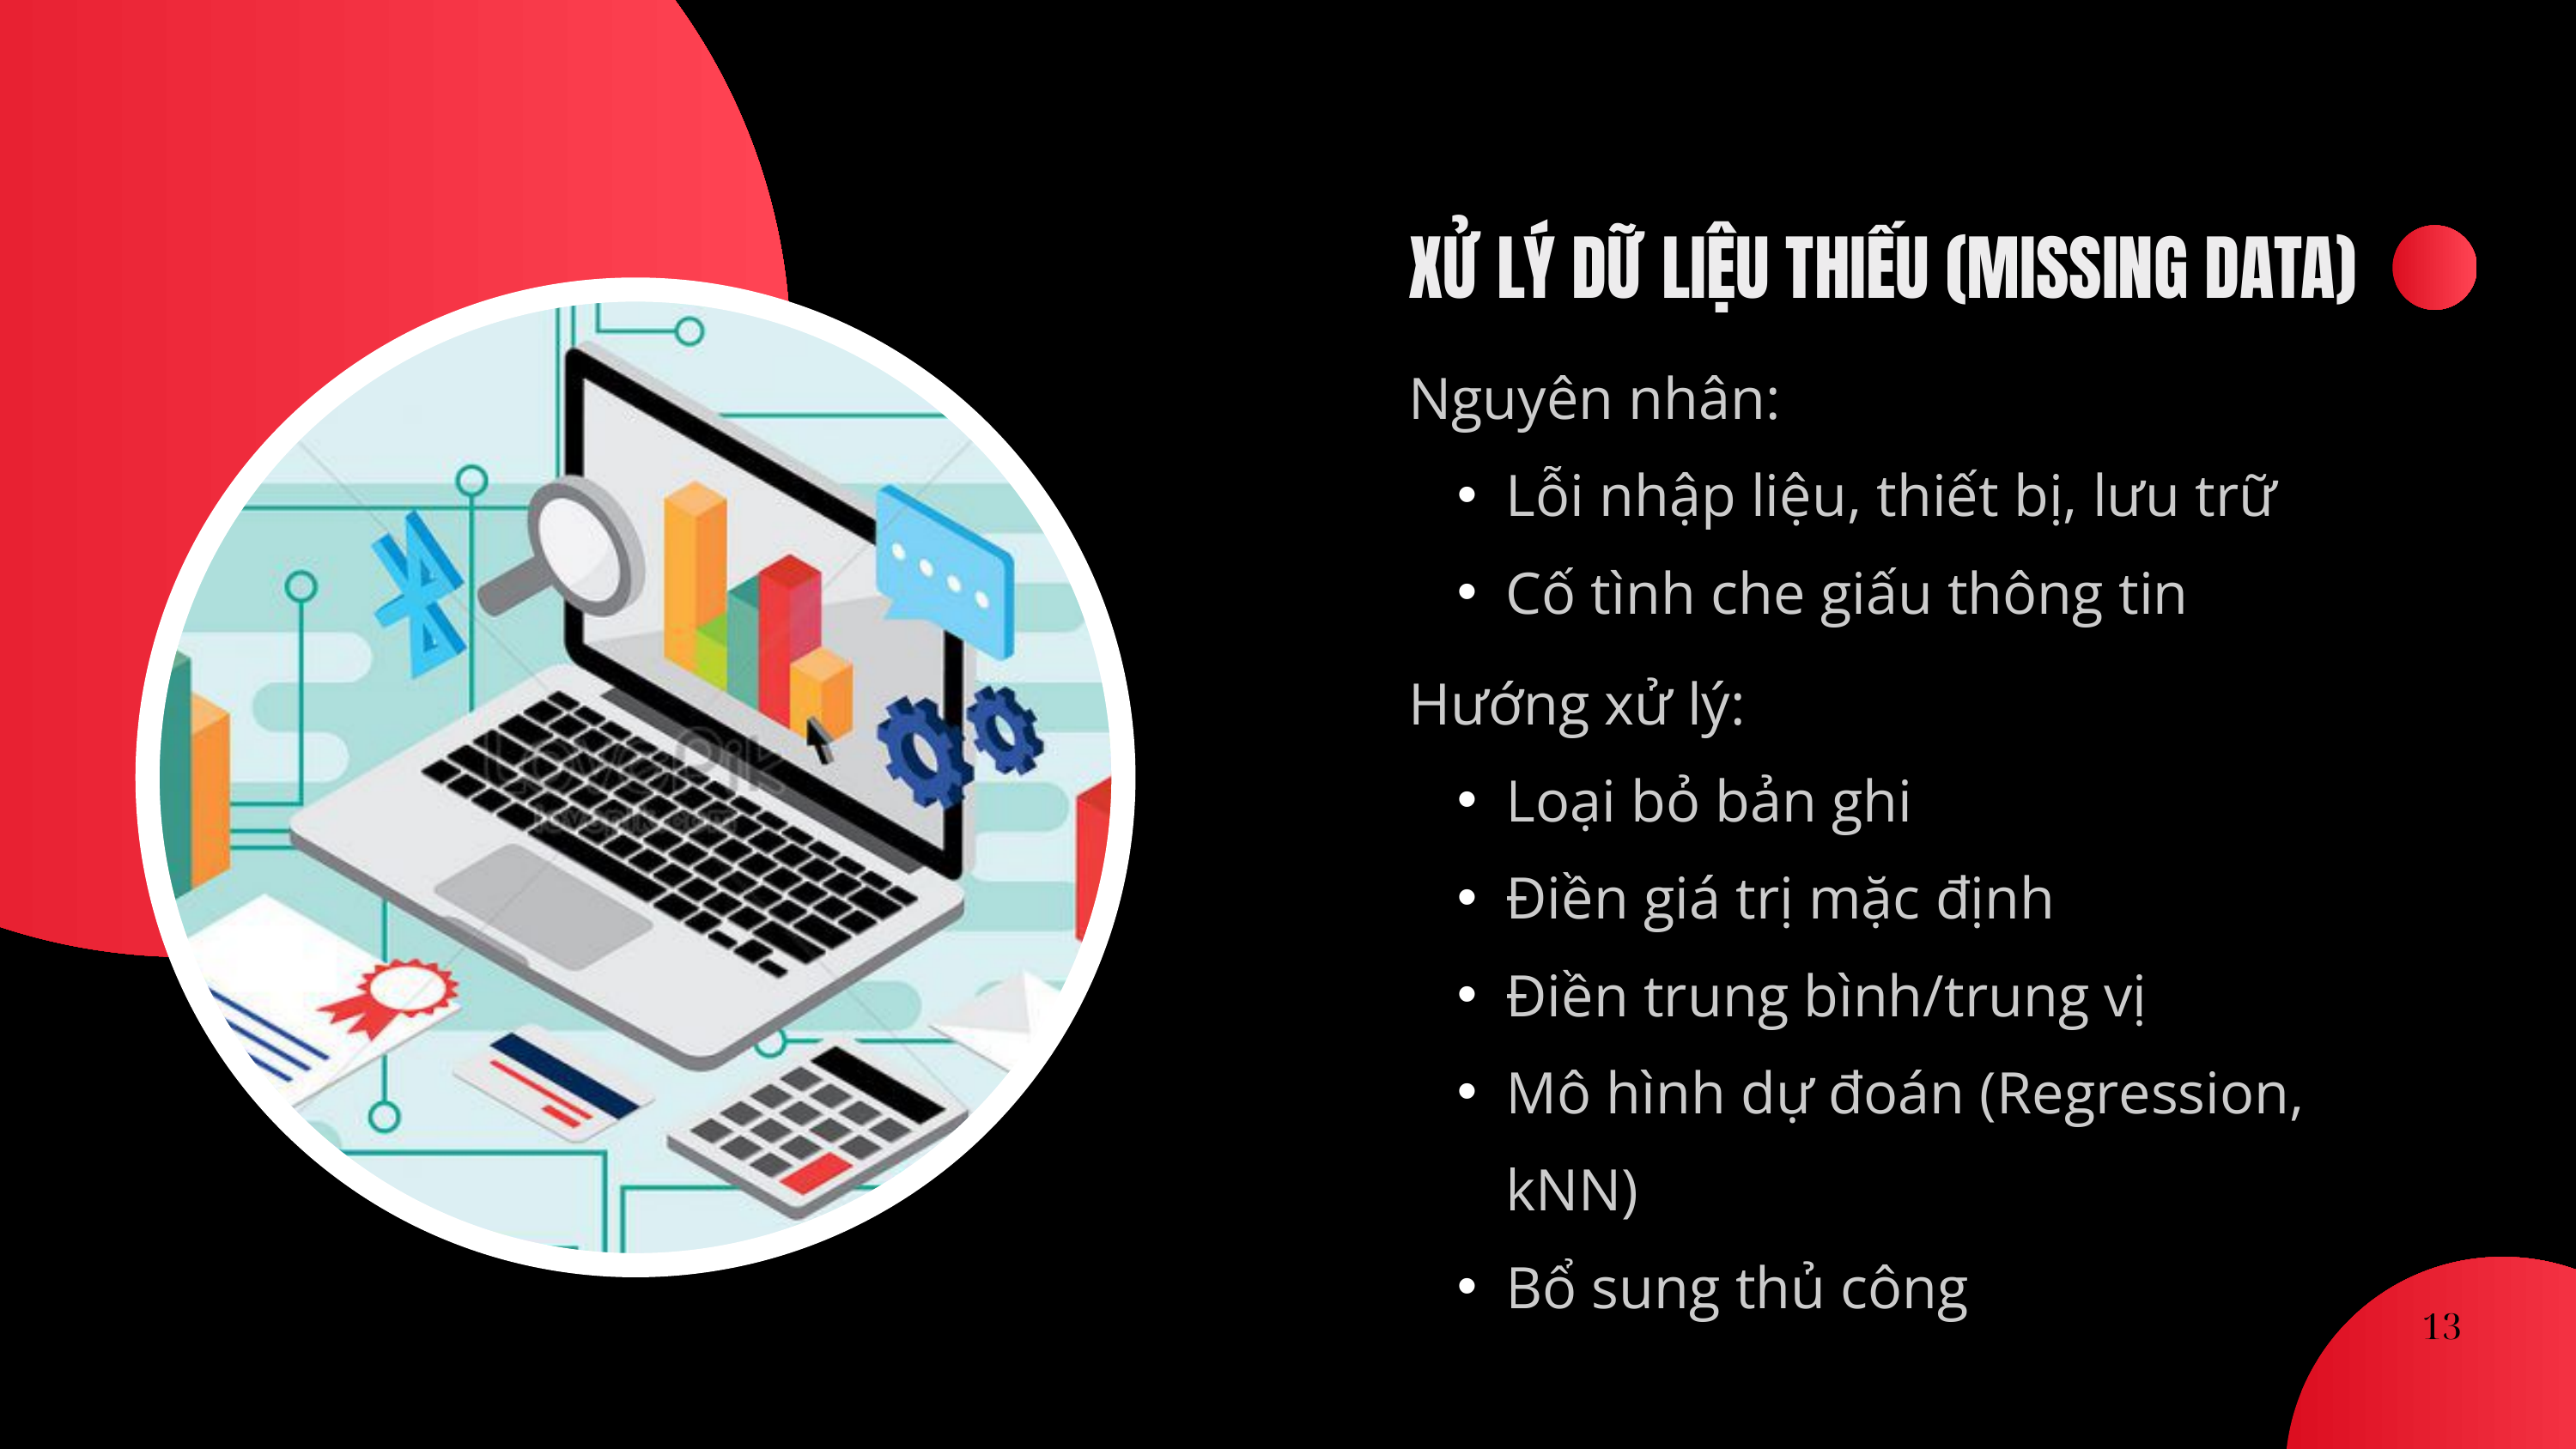

XỬ LÝ DỮ LIỆU THIẾU (MISSING DATA)

Nguyên nhân:
Lỗi nhập liệu, thiết bị, lưu trữ
Cố tình che giấu thông tin

Hướng xử lý:
Loại bỏ bản ghi
Điền giá trị mặc định
Điền trung bình/trung vị
Mô hình dự đoán (Regression, kNN)
Bổ sung thủ công

13